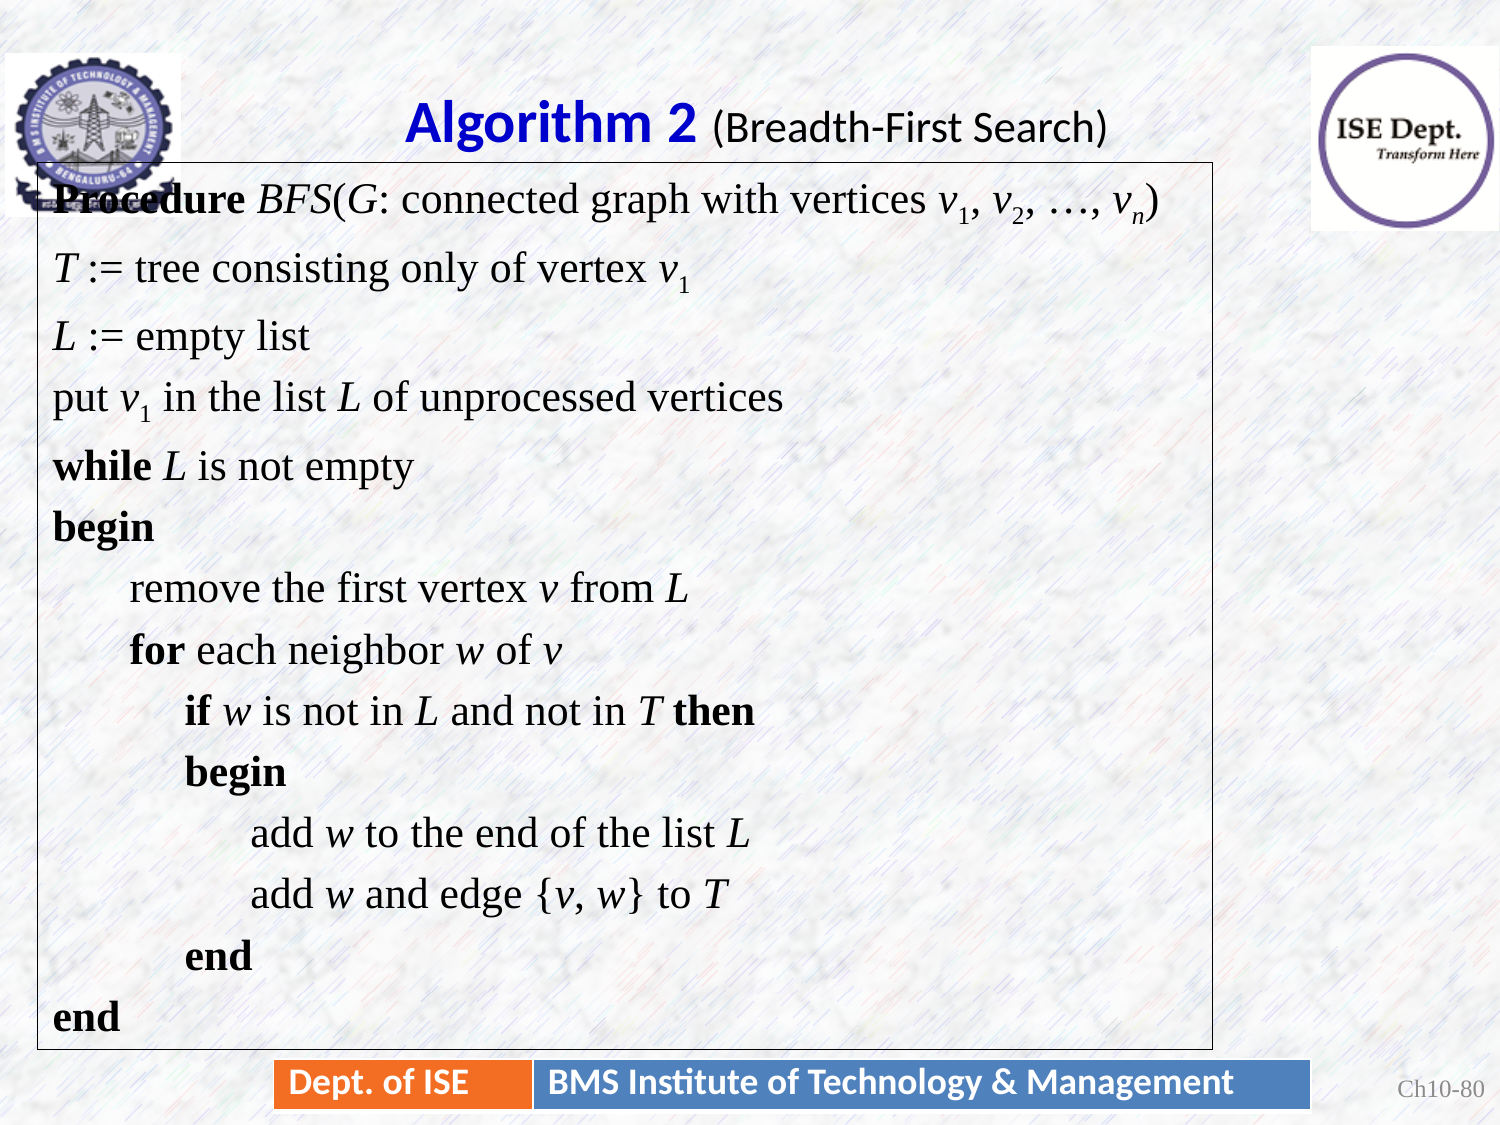

# Algorithm 2 (Breadth-First Search)
Procedure BFS(G: connected graph with vertices v1, v2, …, vn)
T := tree consisting only of vertex v1
L := empty list
put v1 in the list L of unprocessed vertices
while L is not empty
begin
       remove the first vertex v from L
       for each neighbor w of v
            if w is not in L and not in T then
            begin
                  add w to the end of the list L
                  add w and edge {v, w} to T
            end
end
Ch10-80